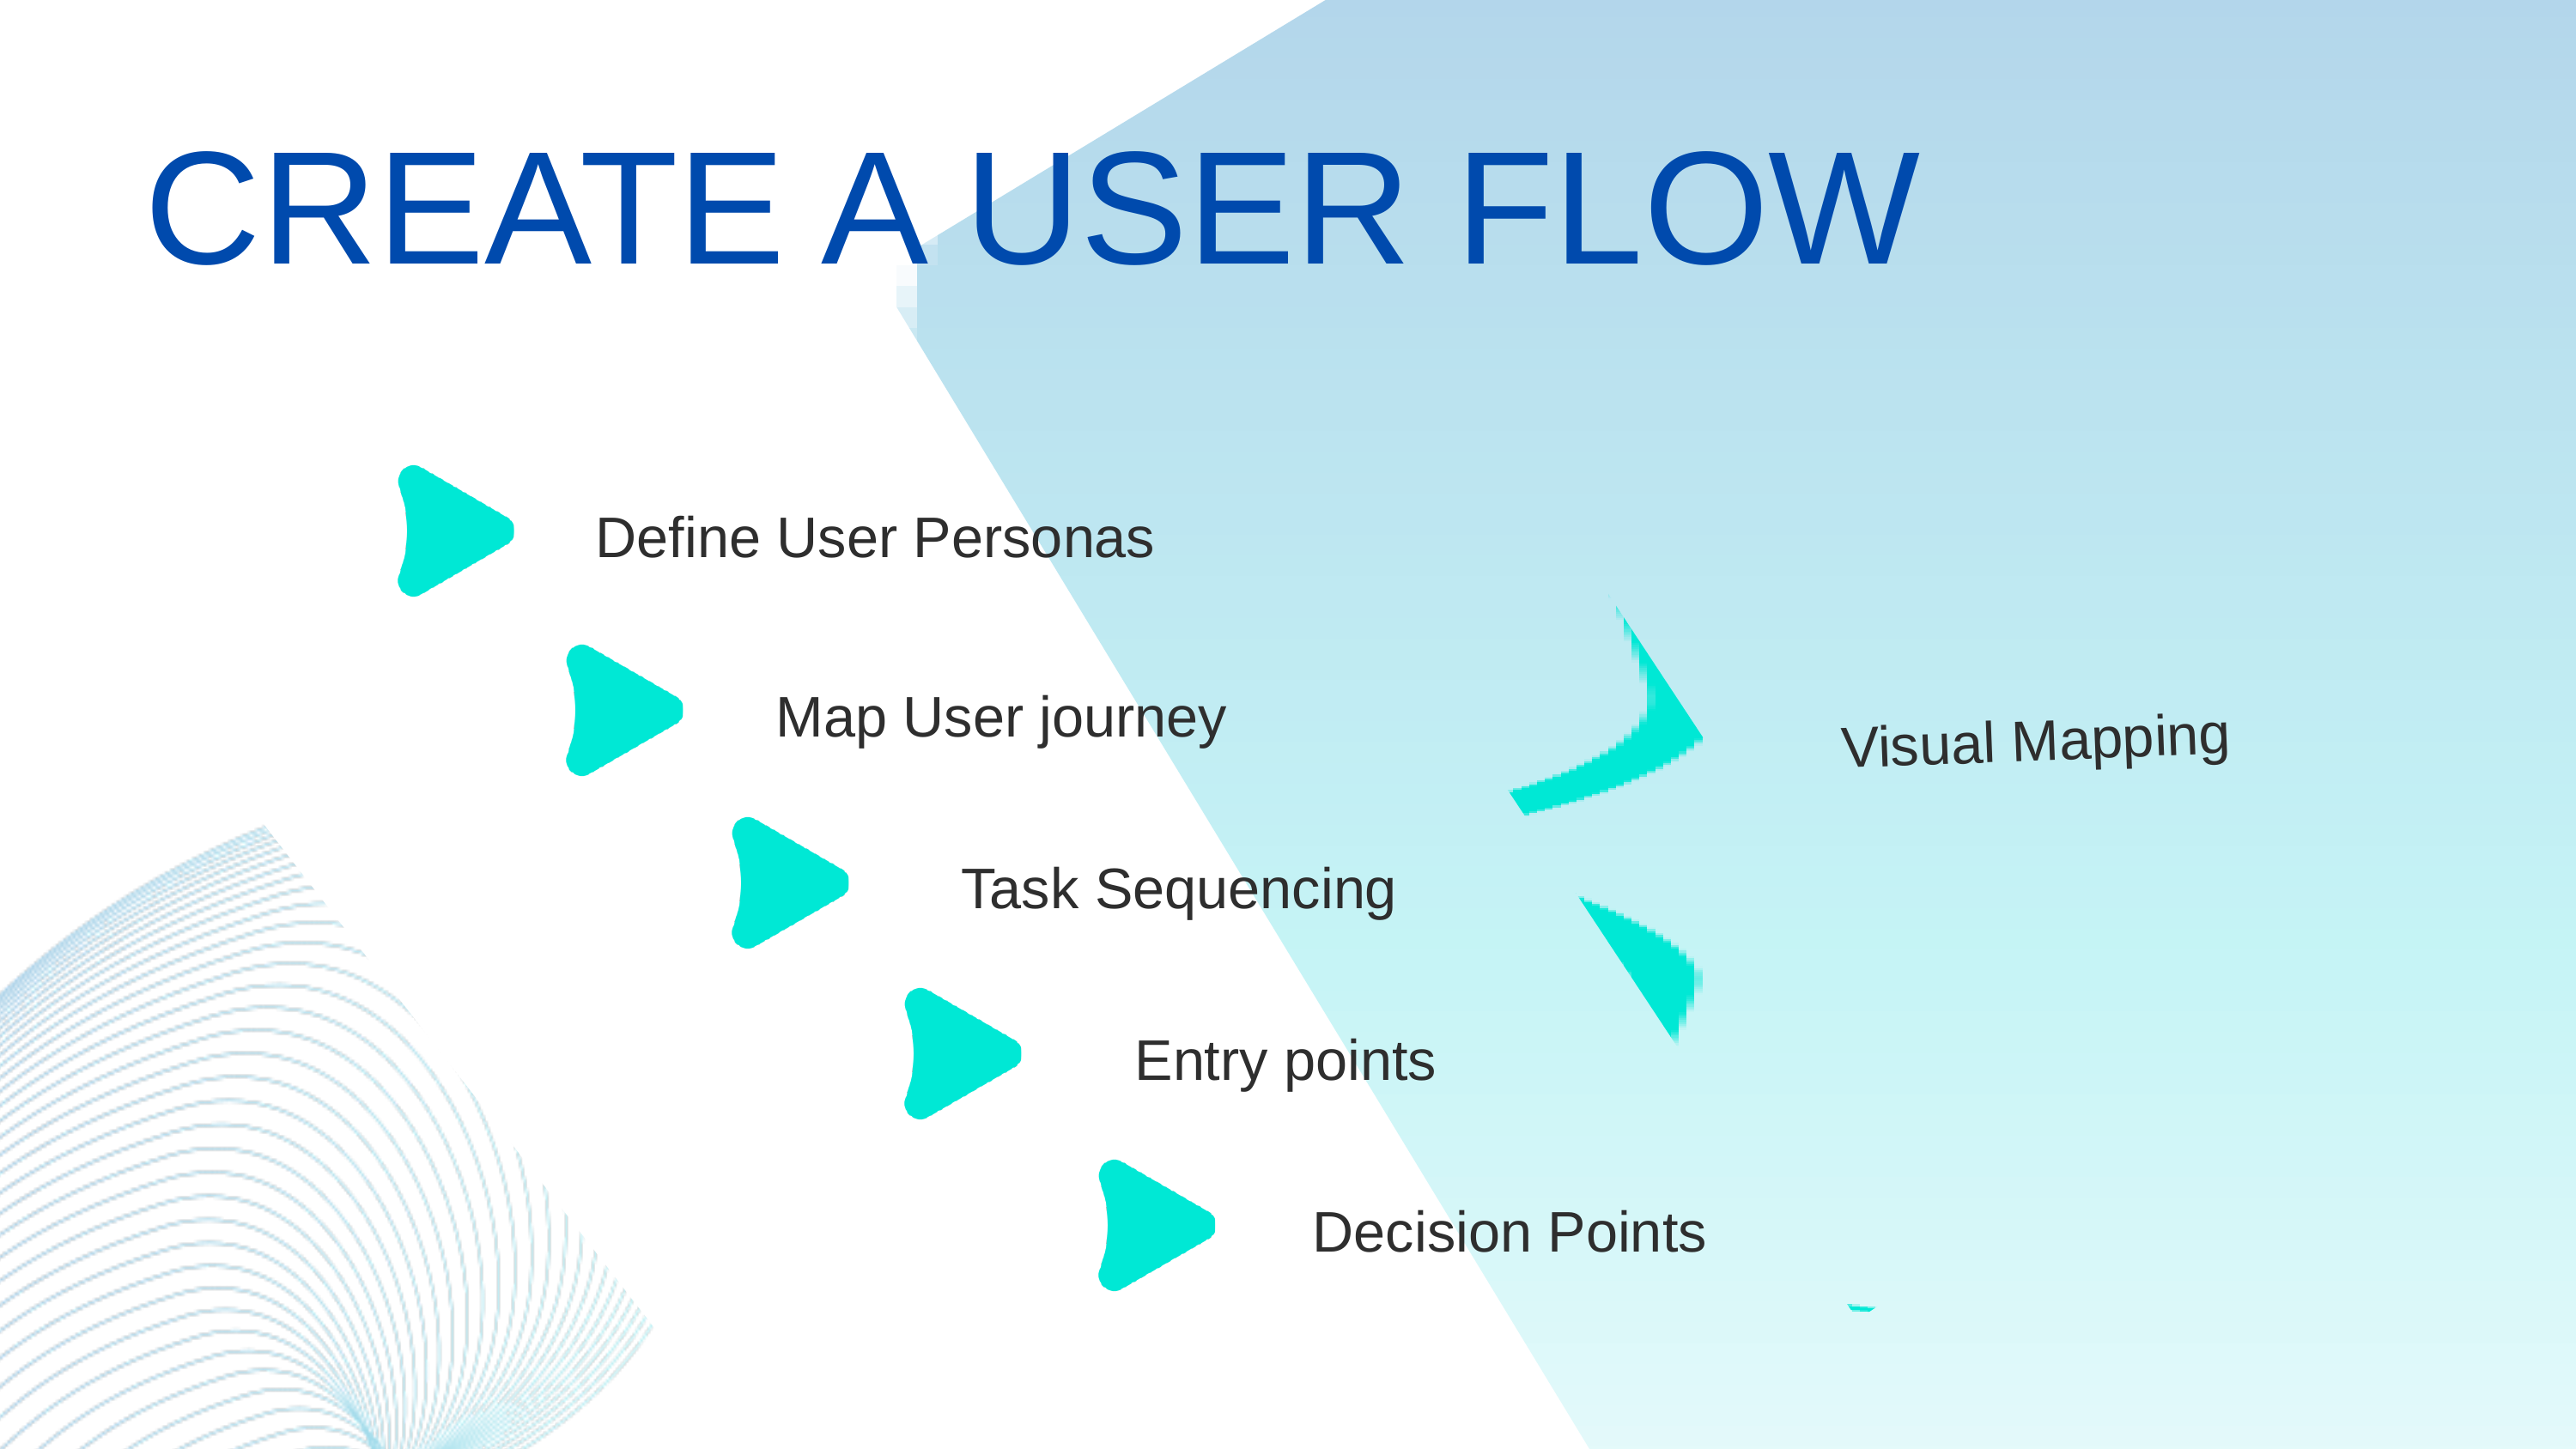

CREATE A USER FLOW

Define User Personas

Map User journey
Visual Mapping

Task Sequencing

Entry points

Decision Points